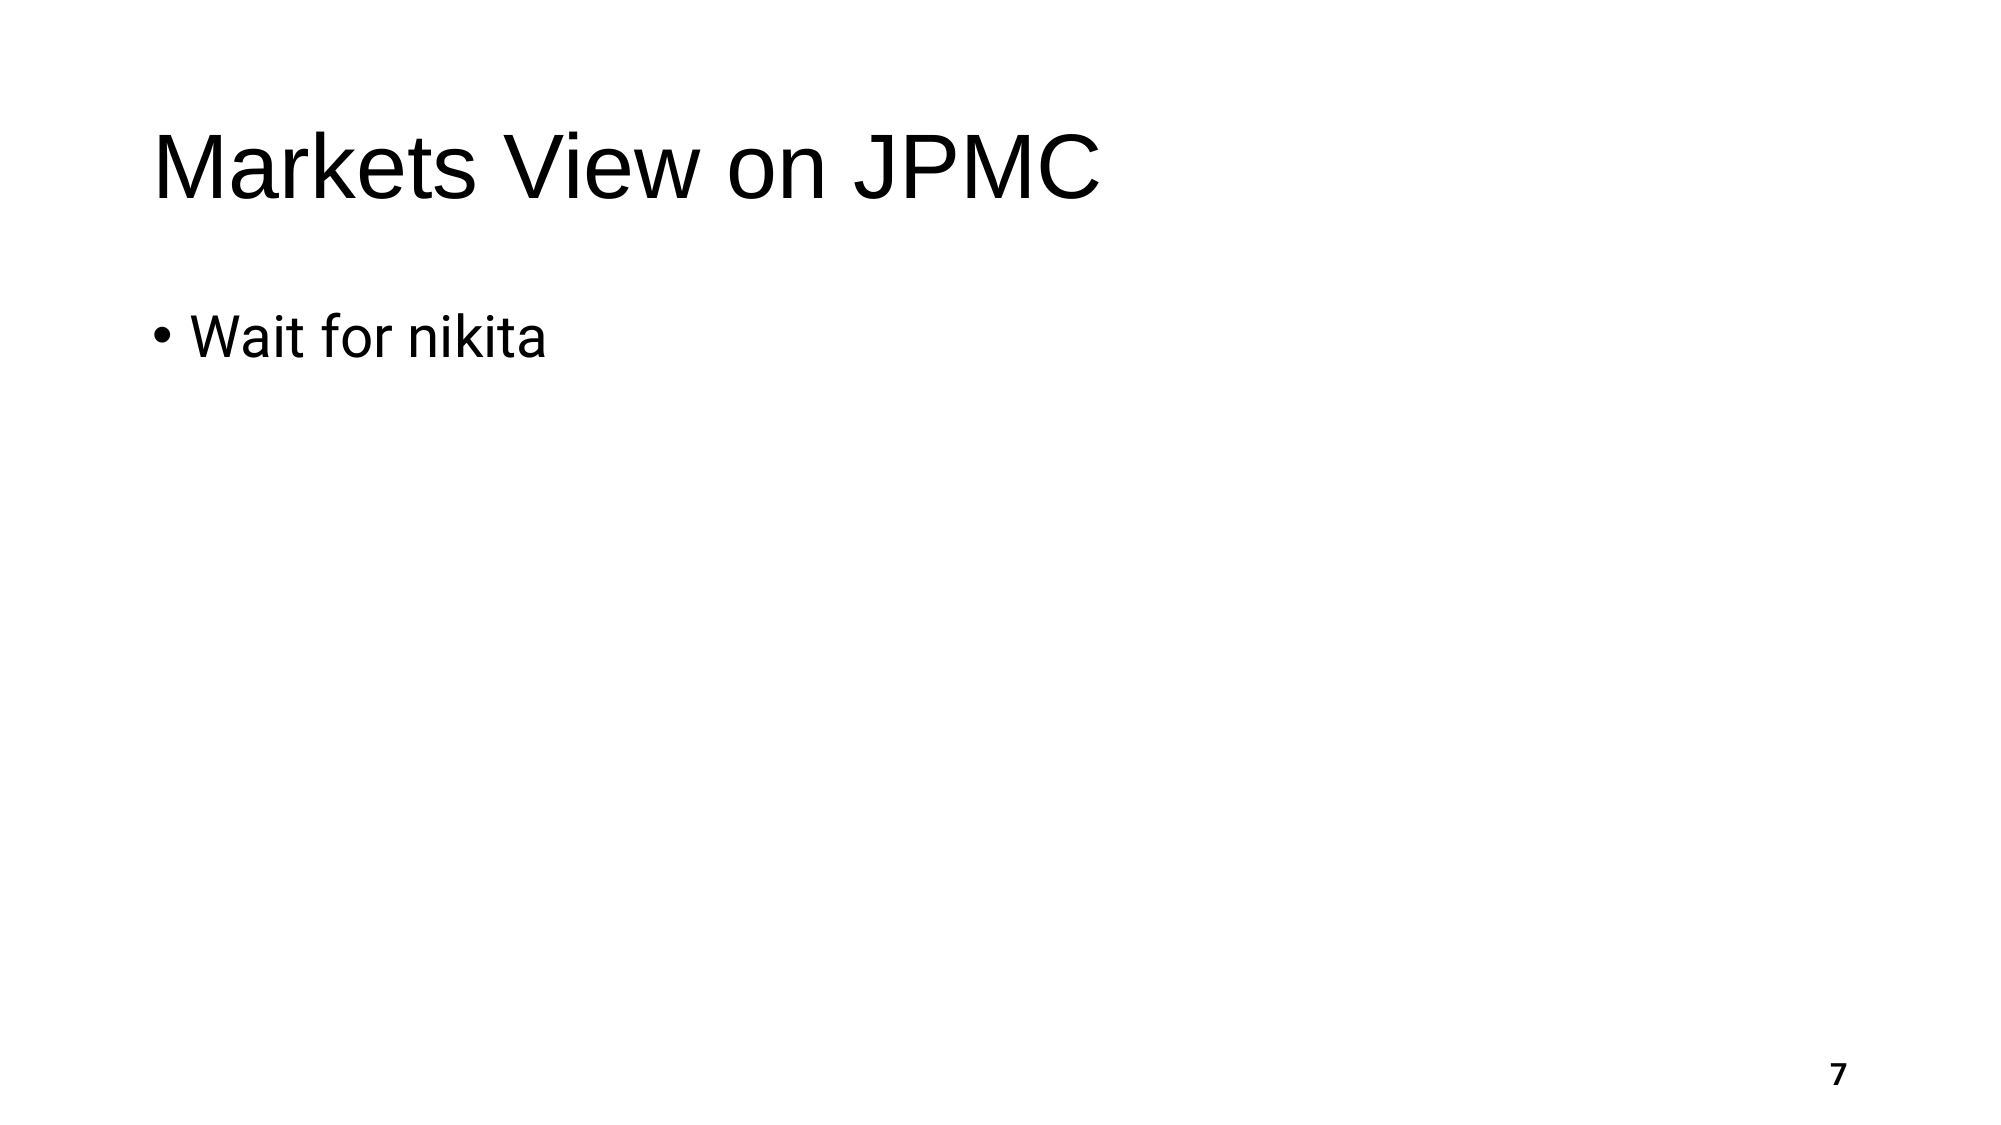

# Markets View on JPMC
Wait for nikita
7